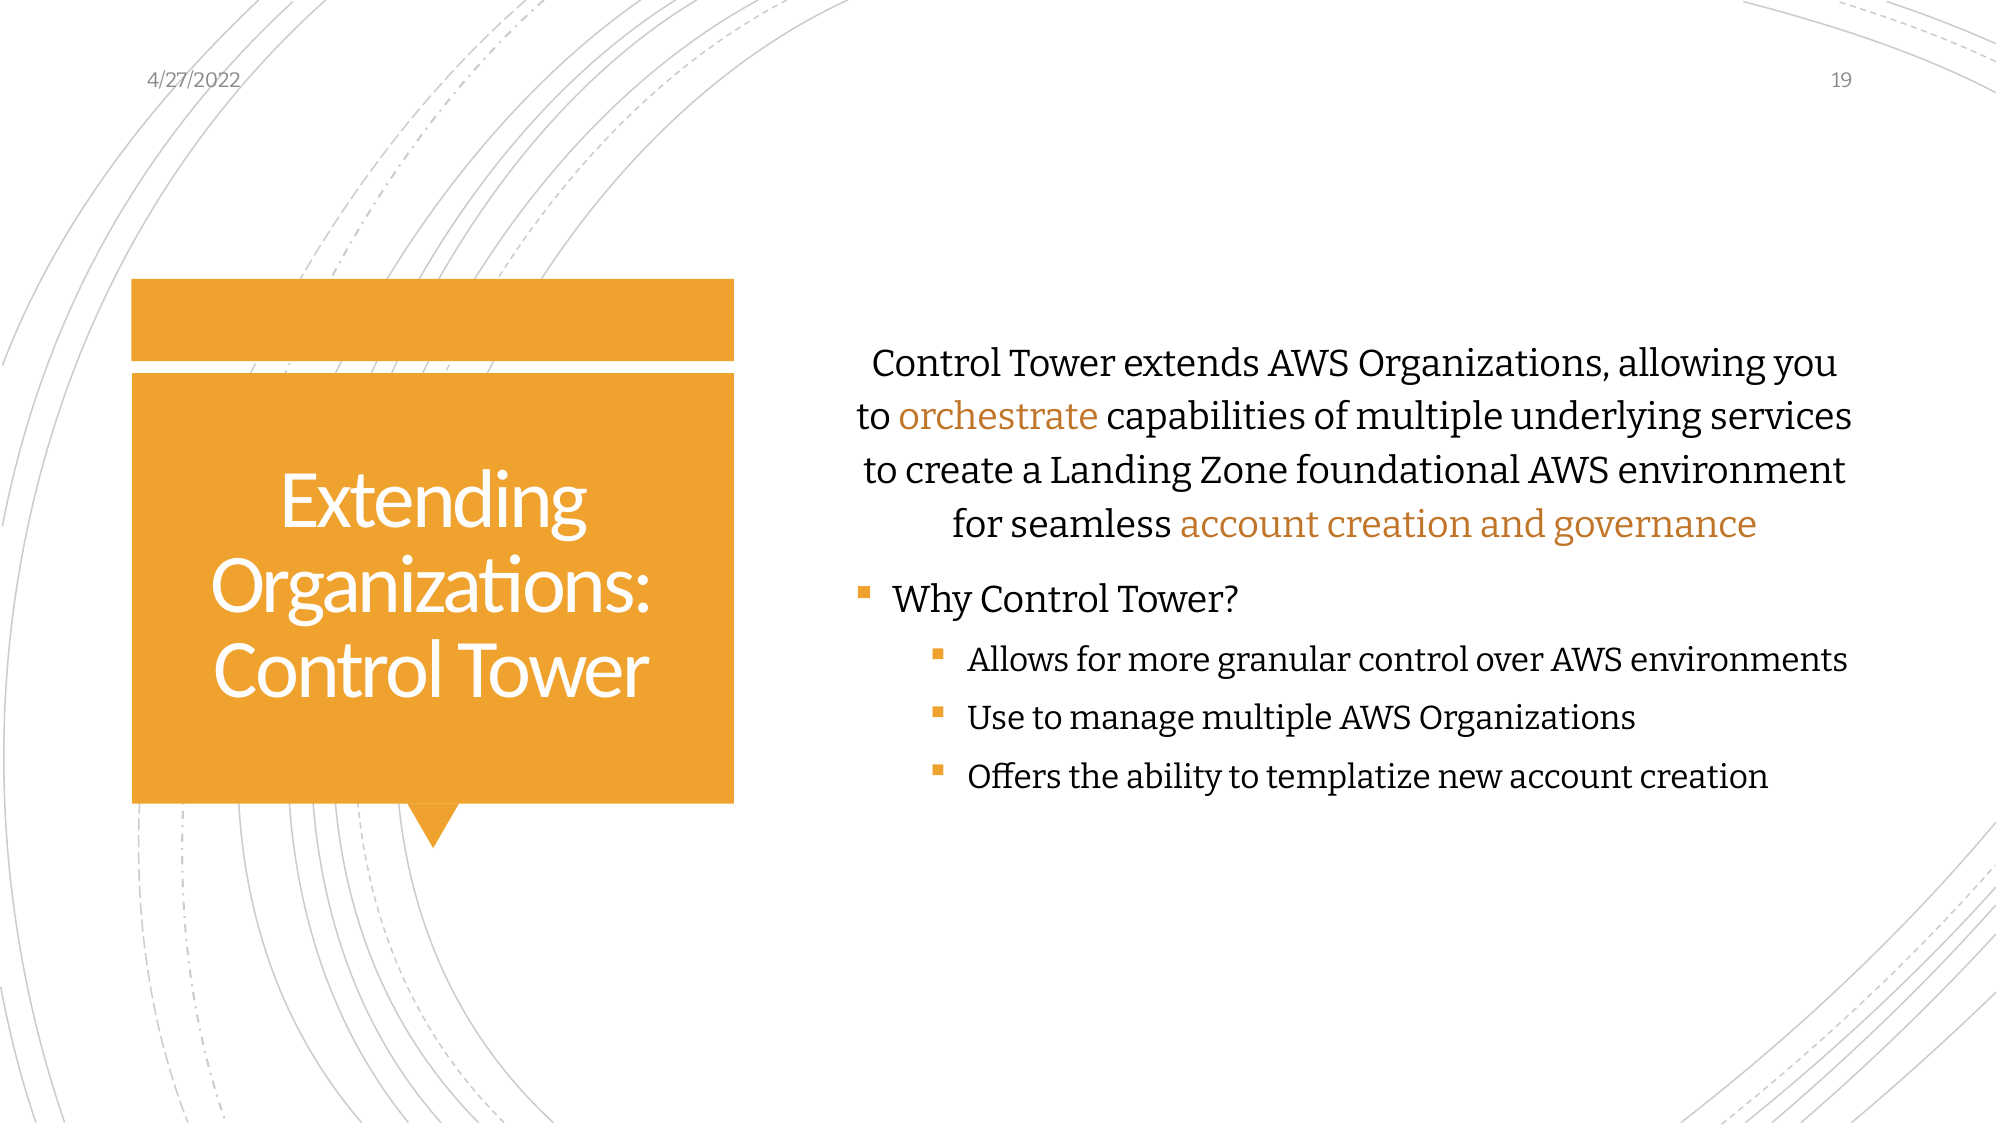

4/27/2022
19
Control Tower extends AWS Organizations, allowing you to orchestrate capabilities of multiple underlying services to create a Landing Zone foundational AWS environment for seamless account creation and governance
Why Control Tower?
Allows for more granular control over AWS environments
Use to manage multiple AWS Organizations
Offers the ability to templatize new account creation
# Extending Organizations: Control Tower